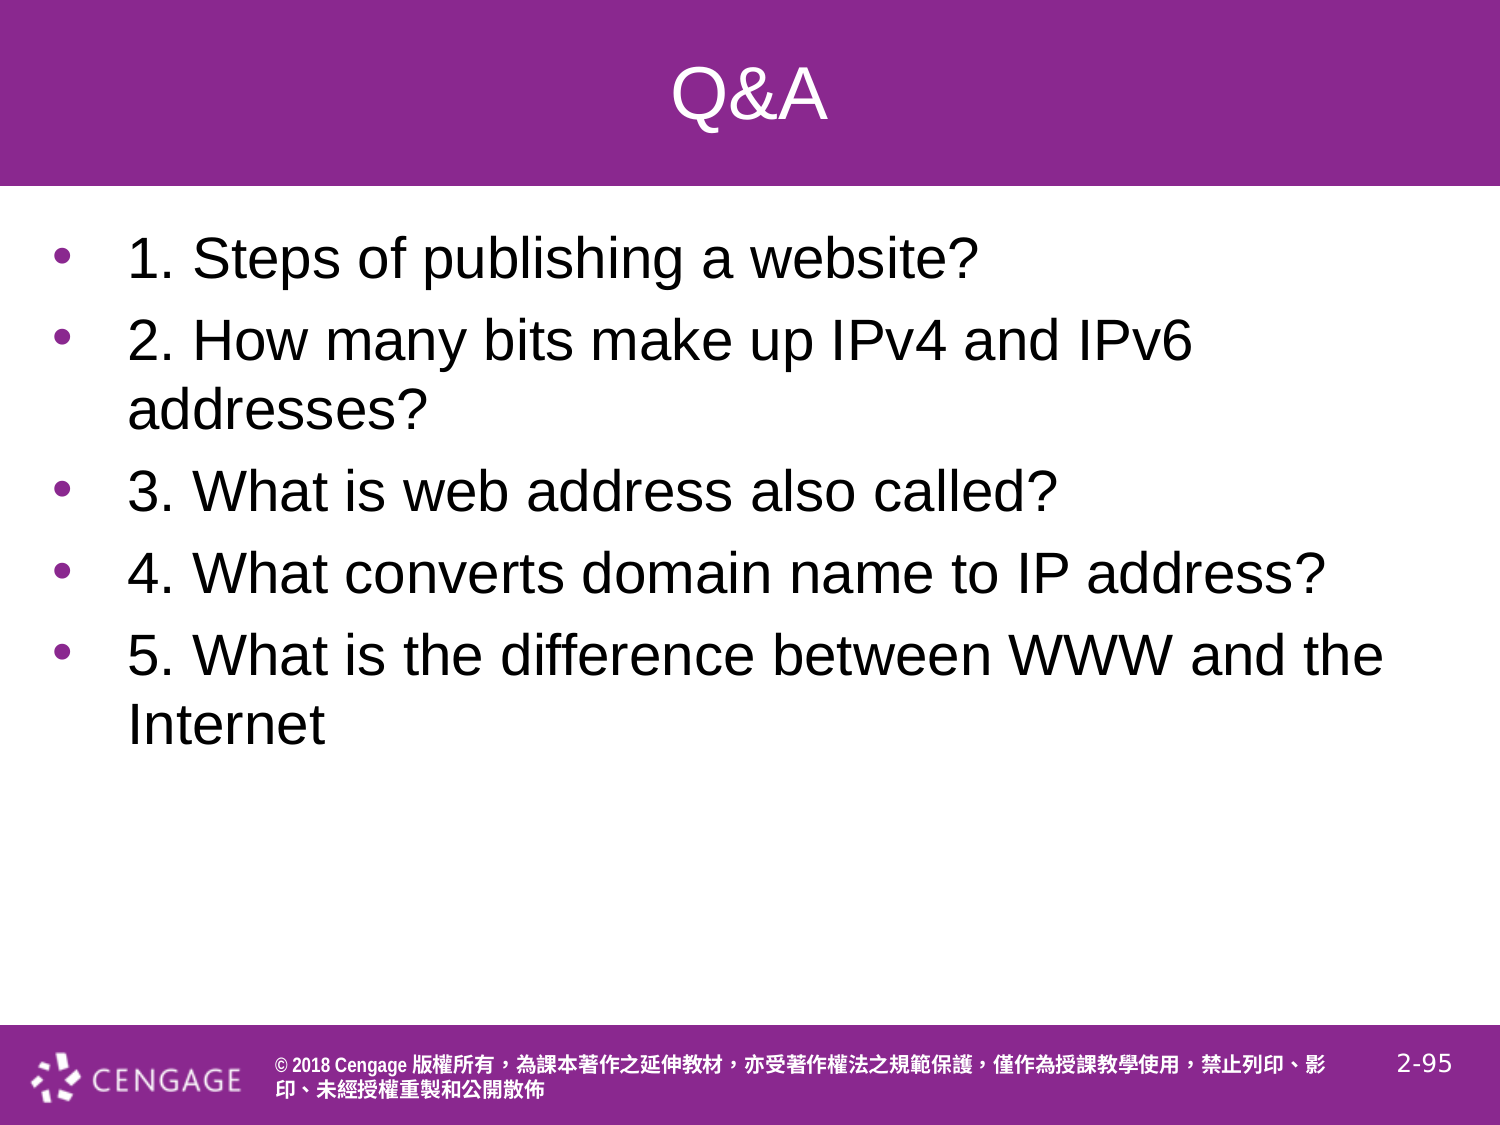

# Q&A
1. Steps of publishing a website?
2. How many bits make up IPv4 and IPv6 addresses?
3. What is web address also called?
4. What converts domain name to IP address?
5. What is the difference between WWW and the Internet